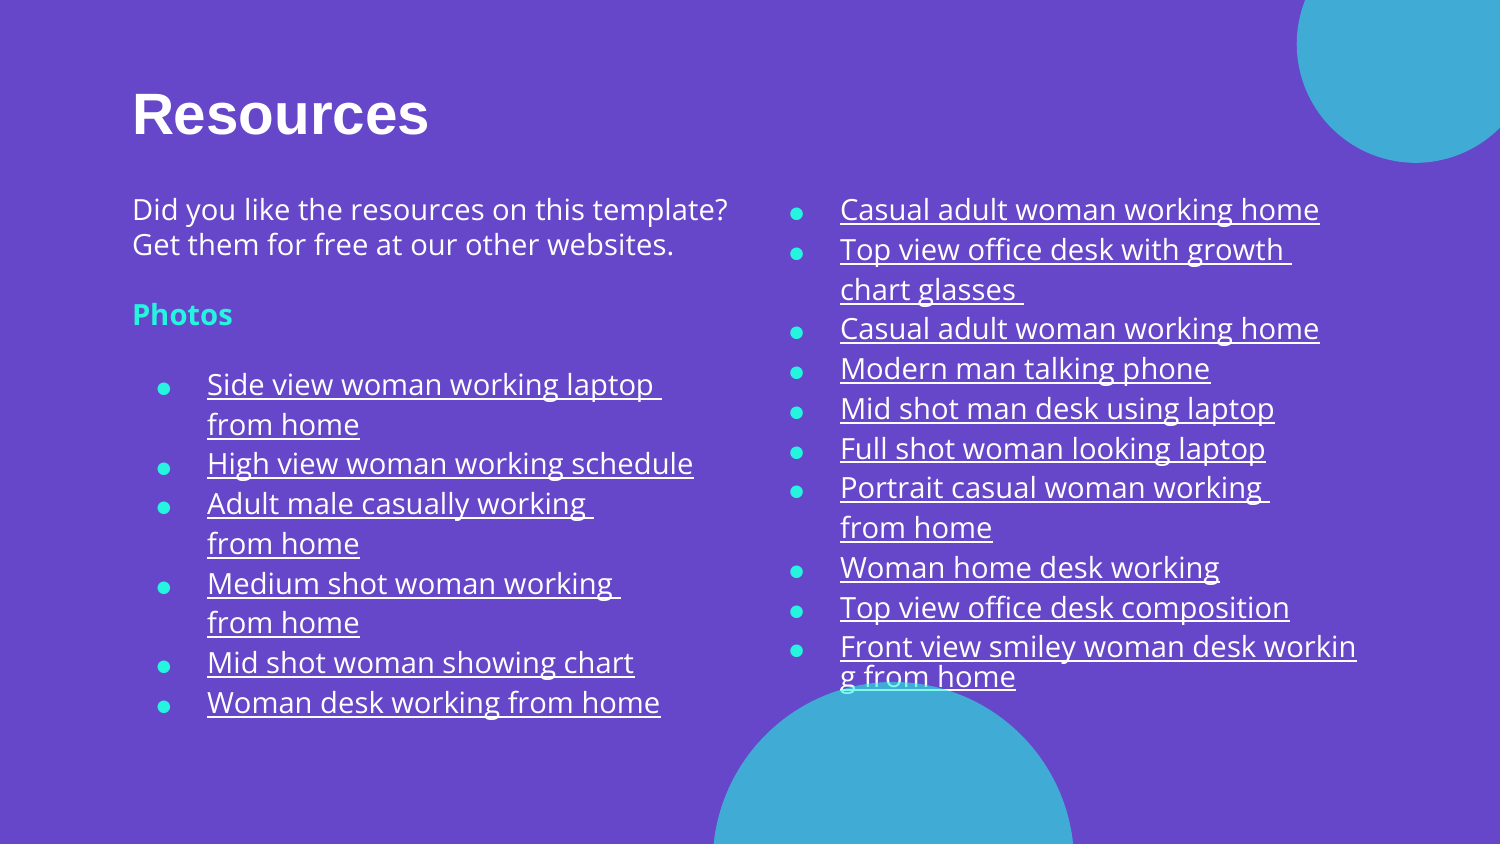

# Resources
Did you like the resources on this template? Get them for free at our other websites.

Photos

Side view woman working laptop
from home
High view woman working schedule
Adult male casually working
from home
Medium shot woman working
from home
Mid shot woman showing chart
Woman desk working from home
Casual adult woman working home
Top view office desk with growth
chart glasses
Casual adult woman working home
Modern man talking phone
Mid shot man desk using laptop
Full shot woman looking laptop
Portrait casual woman working
from home
Woman home desk working
Top view office desk composition
Front view smiley woman desk working from home